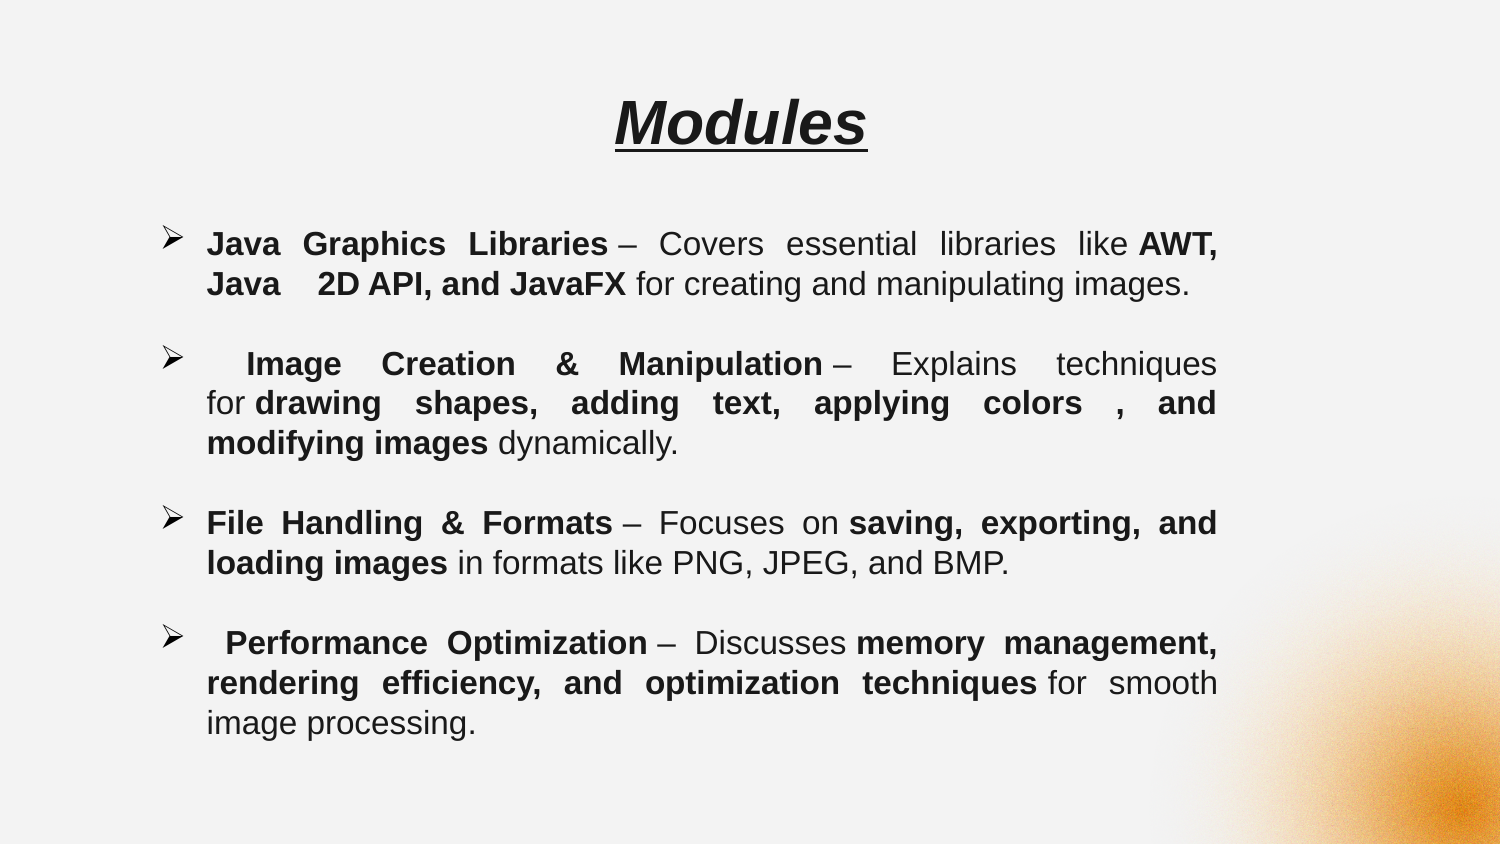

# Modules
Java Graphics Libraries – Covers essential libraries like AWT, Java    2D API, and JavaFX for creating and manipulating images.

 Image Creation & Manipulation – Explains techniques for drawing shapes, adding text, applying colors , and modifying images dynamically.

File Handling & Formats – Focuses on saving, exporting, and loading images in formats like PNG, JPEG, and BMP.

 Performance Optimization – Discusses memory management, rendering efficiency, and optimization techniques for smooth image processing.